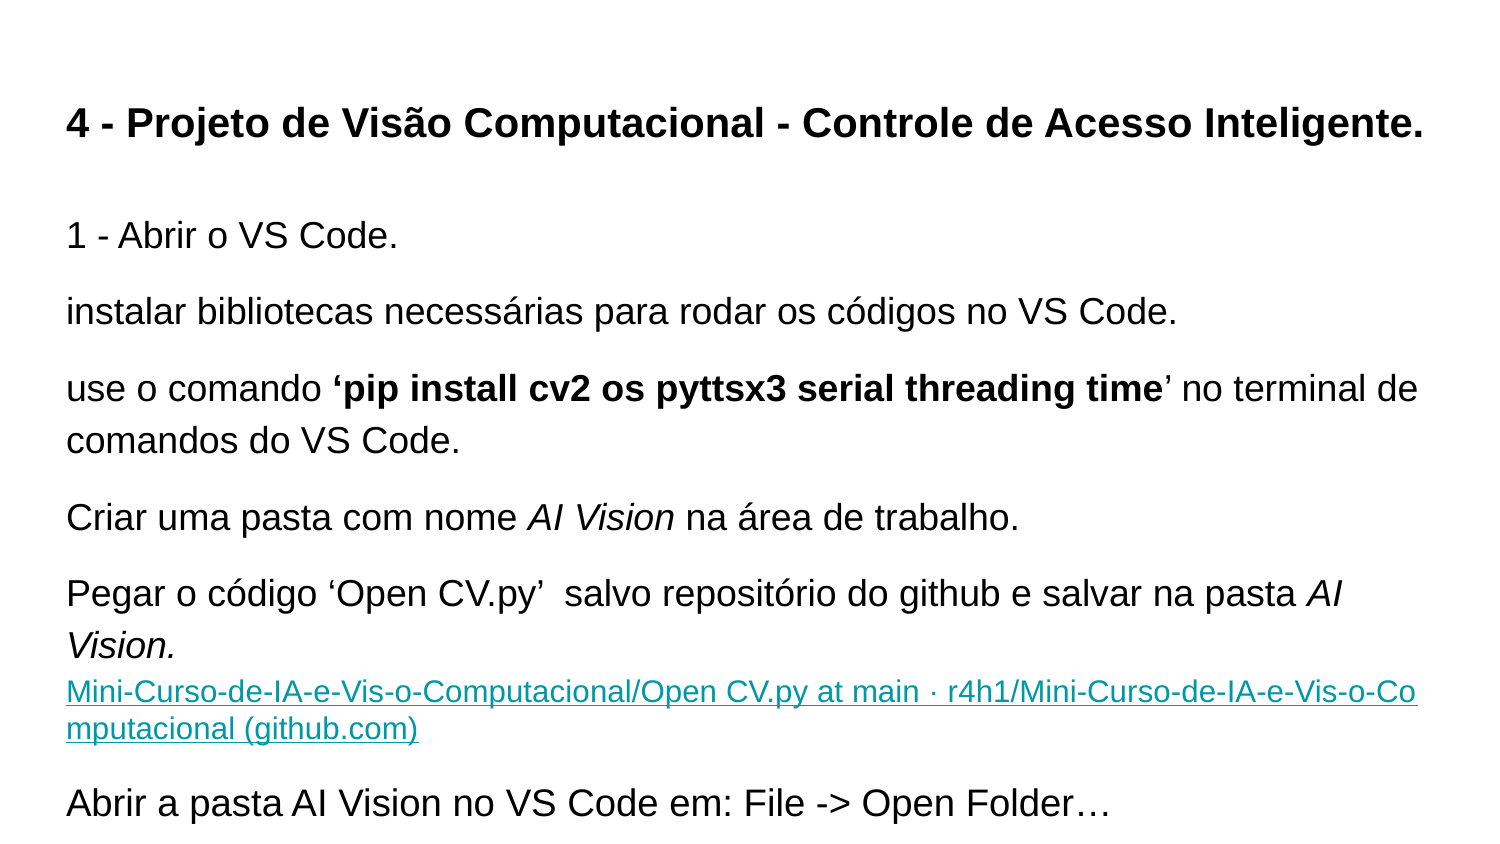

# 4 - Projeto de Visão Computacional - Controle de Acesso Inteligente.
1 - Abrir o VS Code.
instalar bibliotecas necessárias para rodar os códigos no VS Code.
use o comando ‘pip install cv2 os pyttsx3 serial threading time’ no terminal de comandos do VS Code.
Criar uma pasta com nome AI Vision na área de trabalho.
Pegar o código ‘Open CV.py’  salvo repositório do github e salvar na pasta AI Vision. Mini-Curso-de-IA-e-Vis-o-Computacional/Open CV.py at main · r4h1/Mini-Curso-de-IA-e-Vis-o-Computacional (github.com)
Abrir a pasta AI Vision no VS Code em: File -> Open Folder…